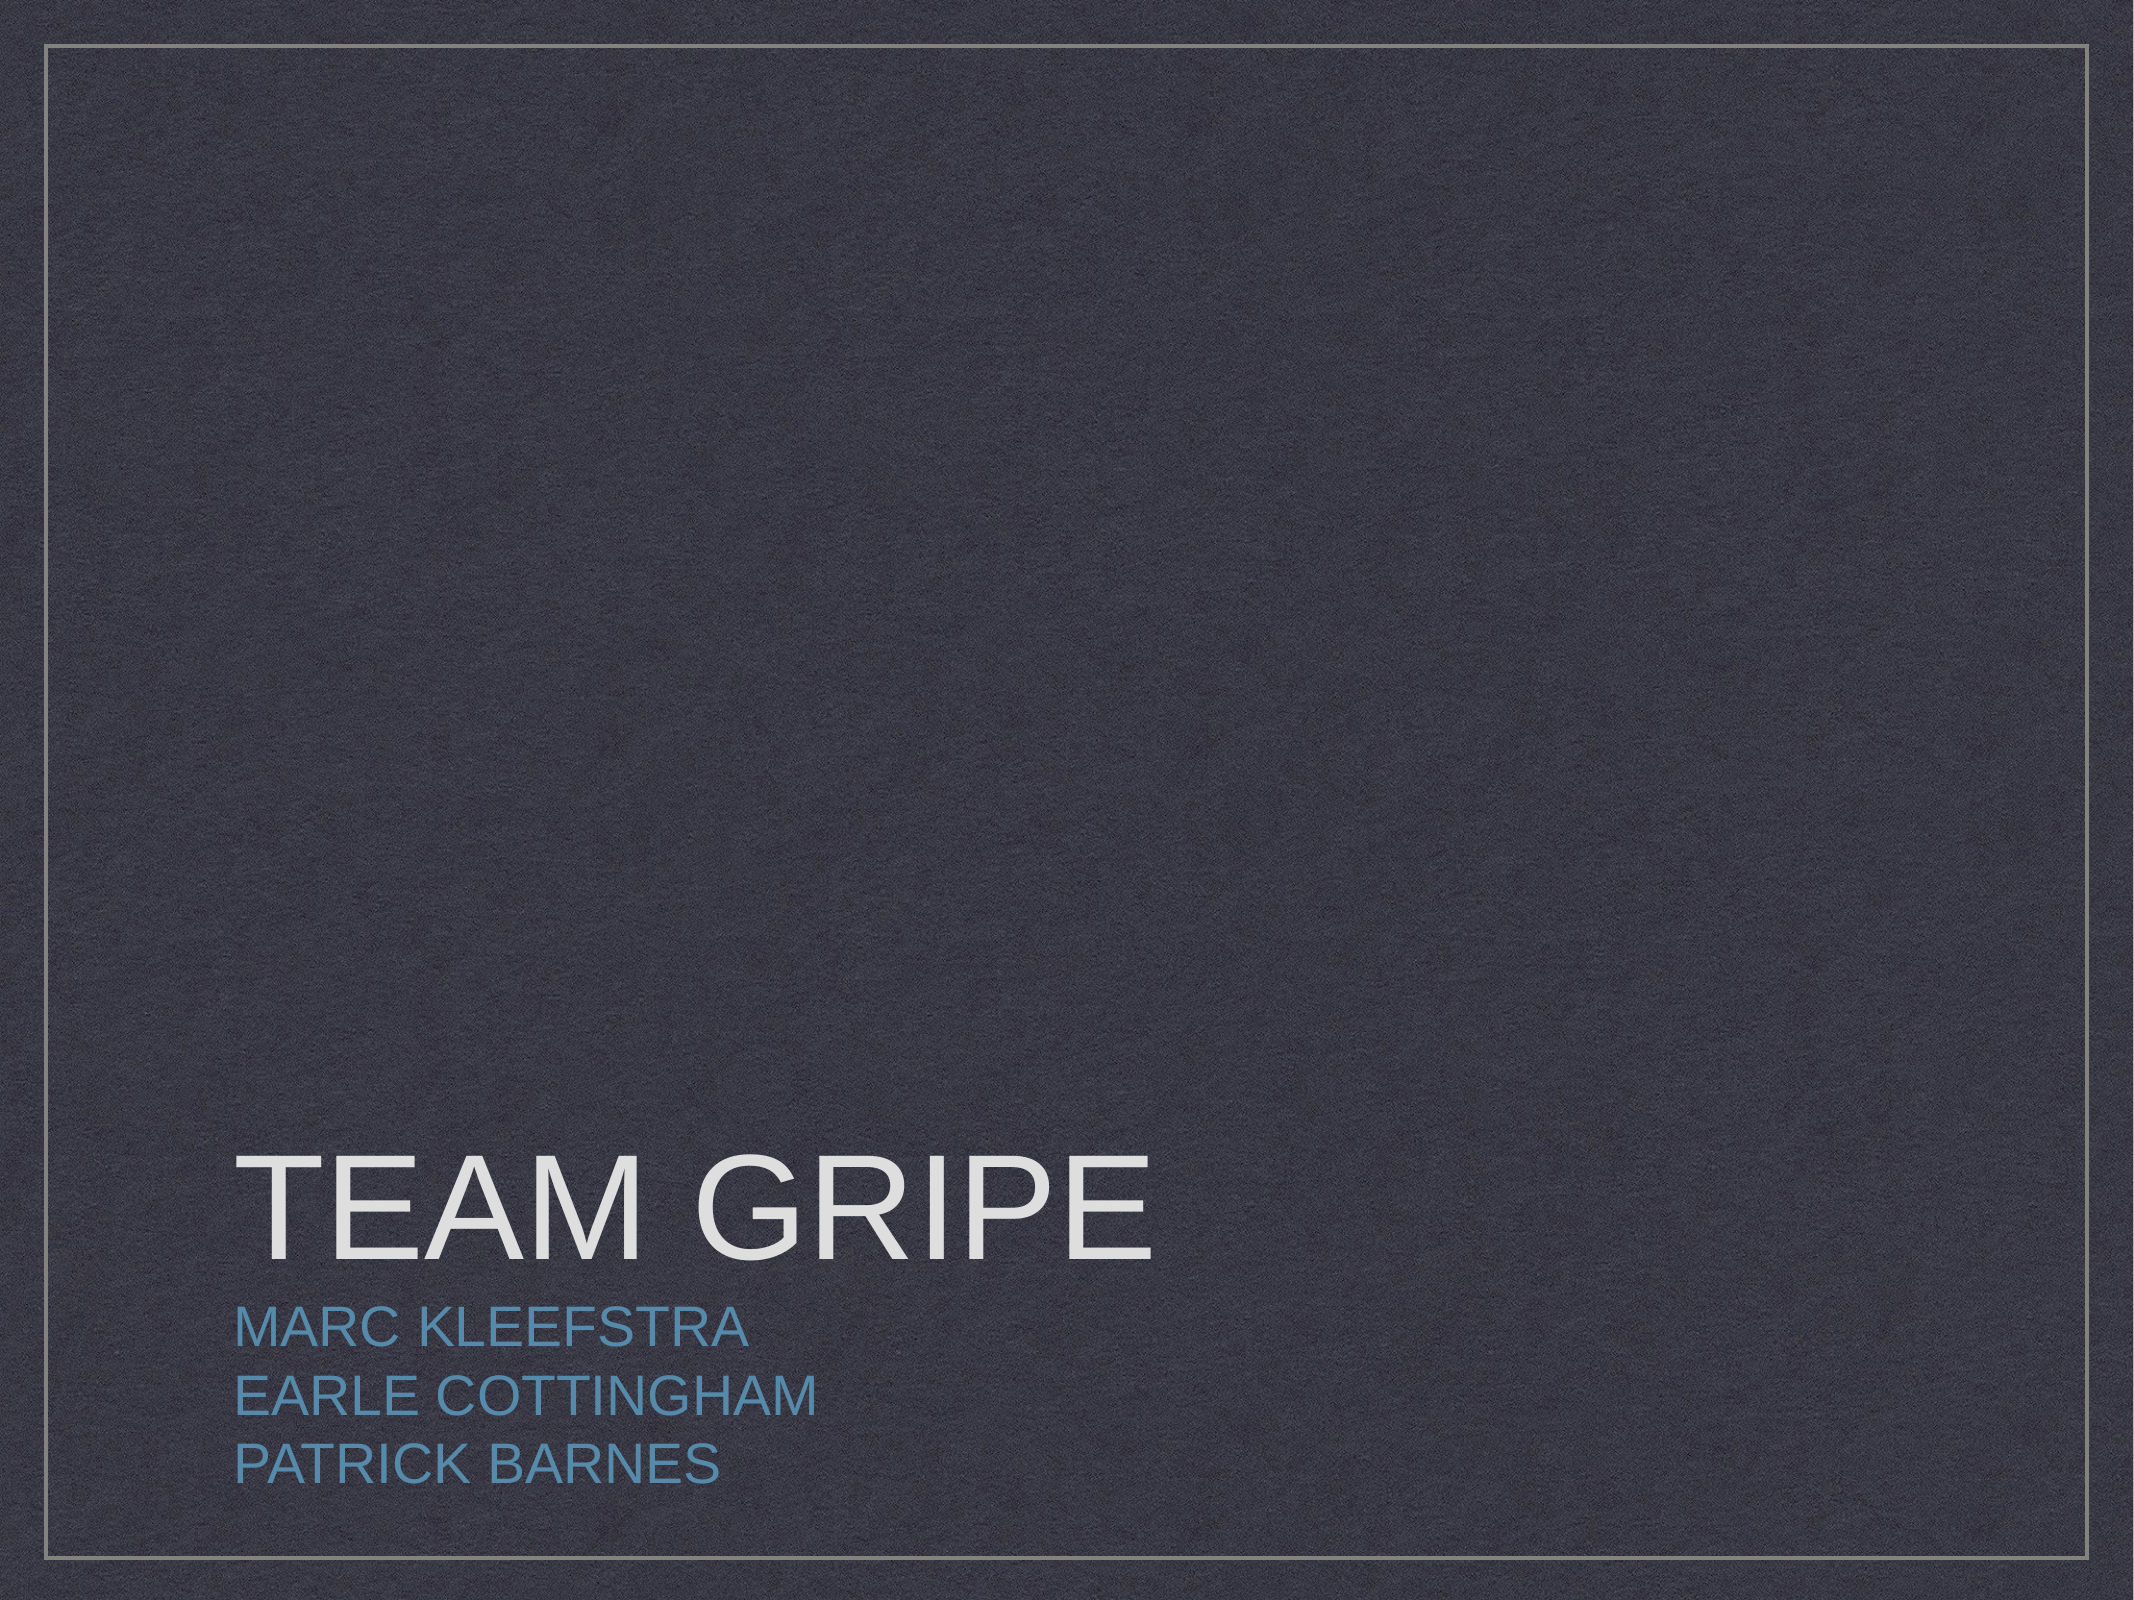

# Team GRIPE
Marc Kleefstra
Earle Cottingham
Patrick Barnes